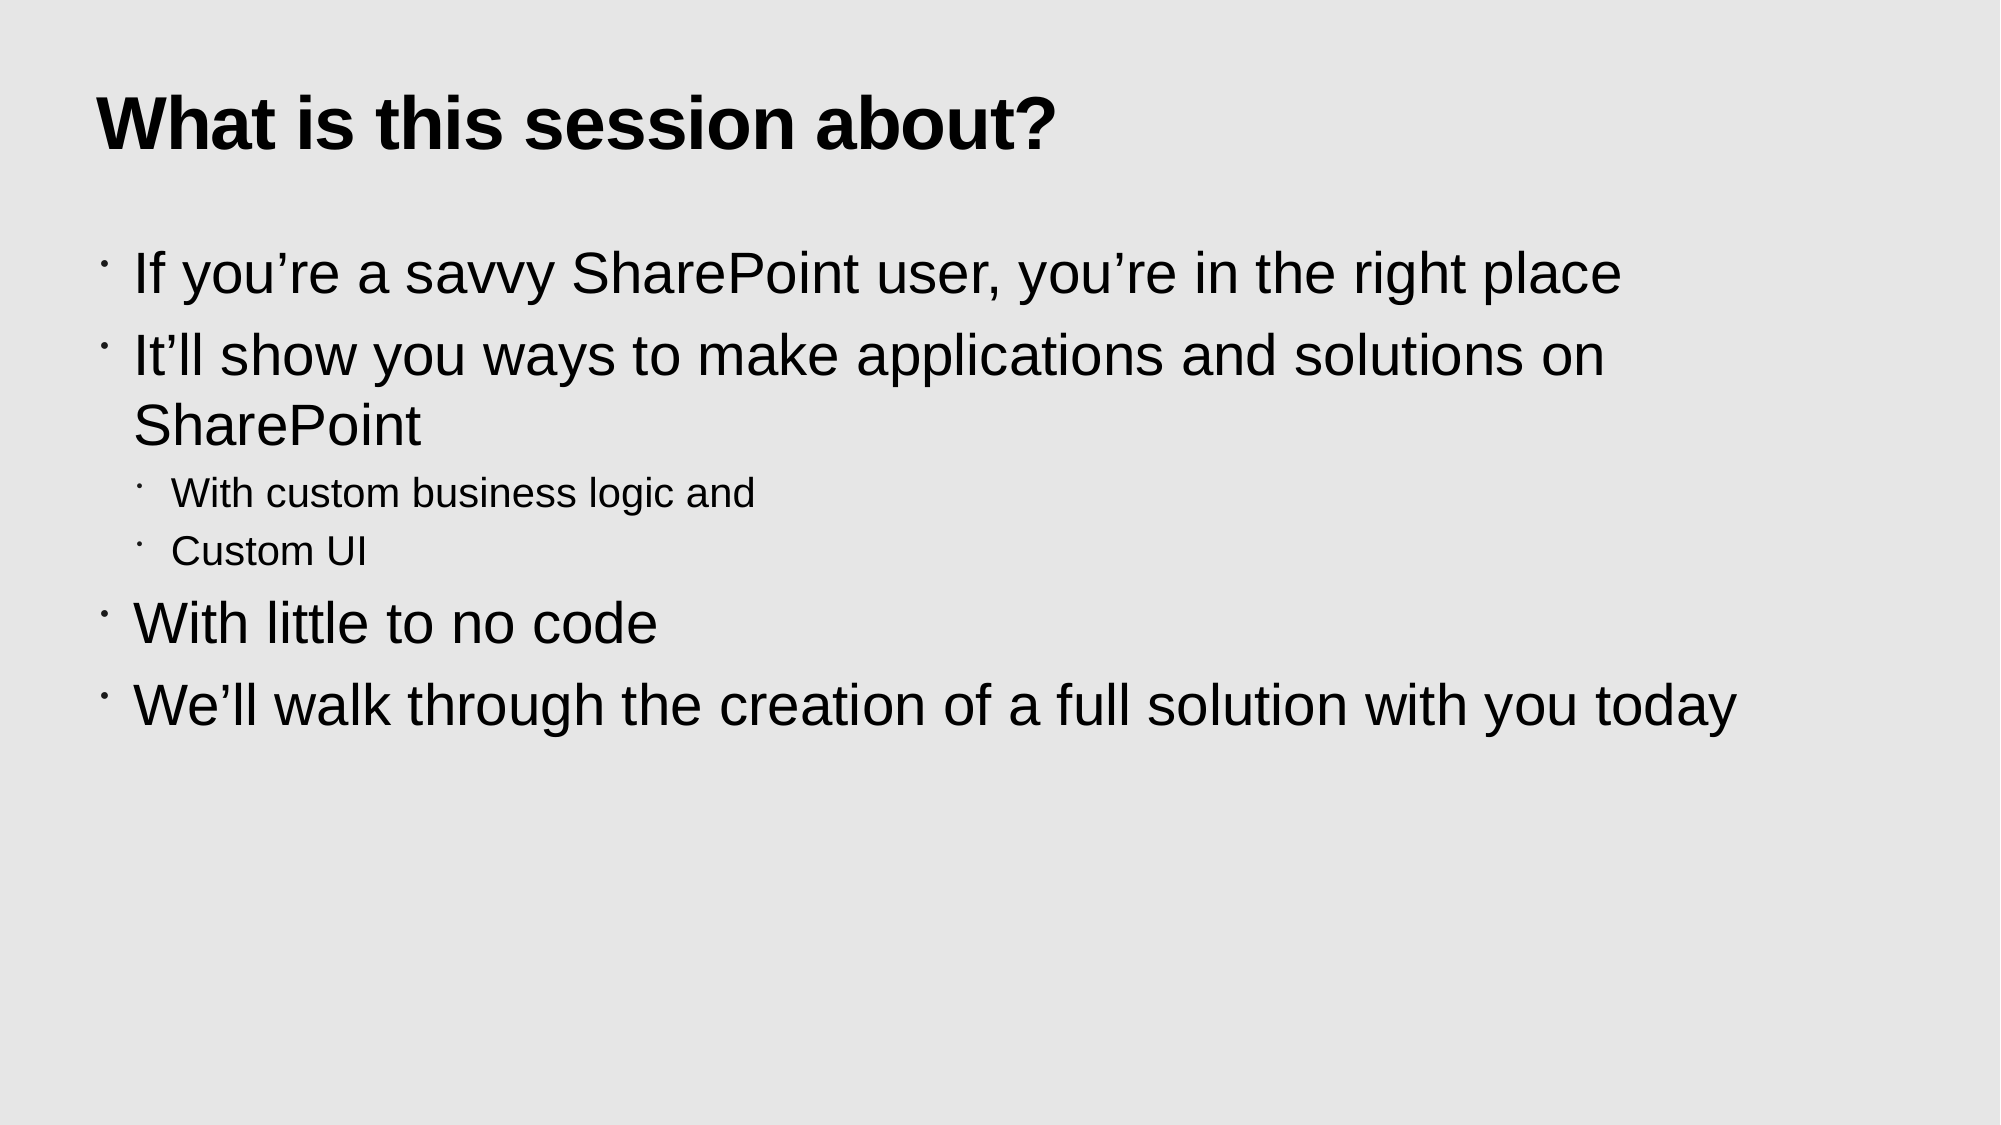

# What is this session about?
If you’re a savvy SharePoint user, you’re in the right place
It’ll show you ways to make applications and solutions on SharePoint
With custom business logic and
Custom UI
With little to no code
We’ll walk through the creation of a full solution with you today